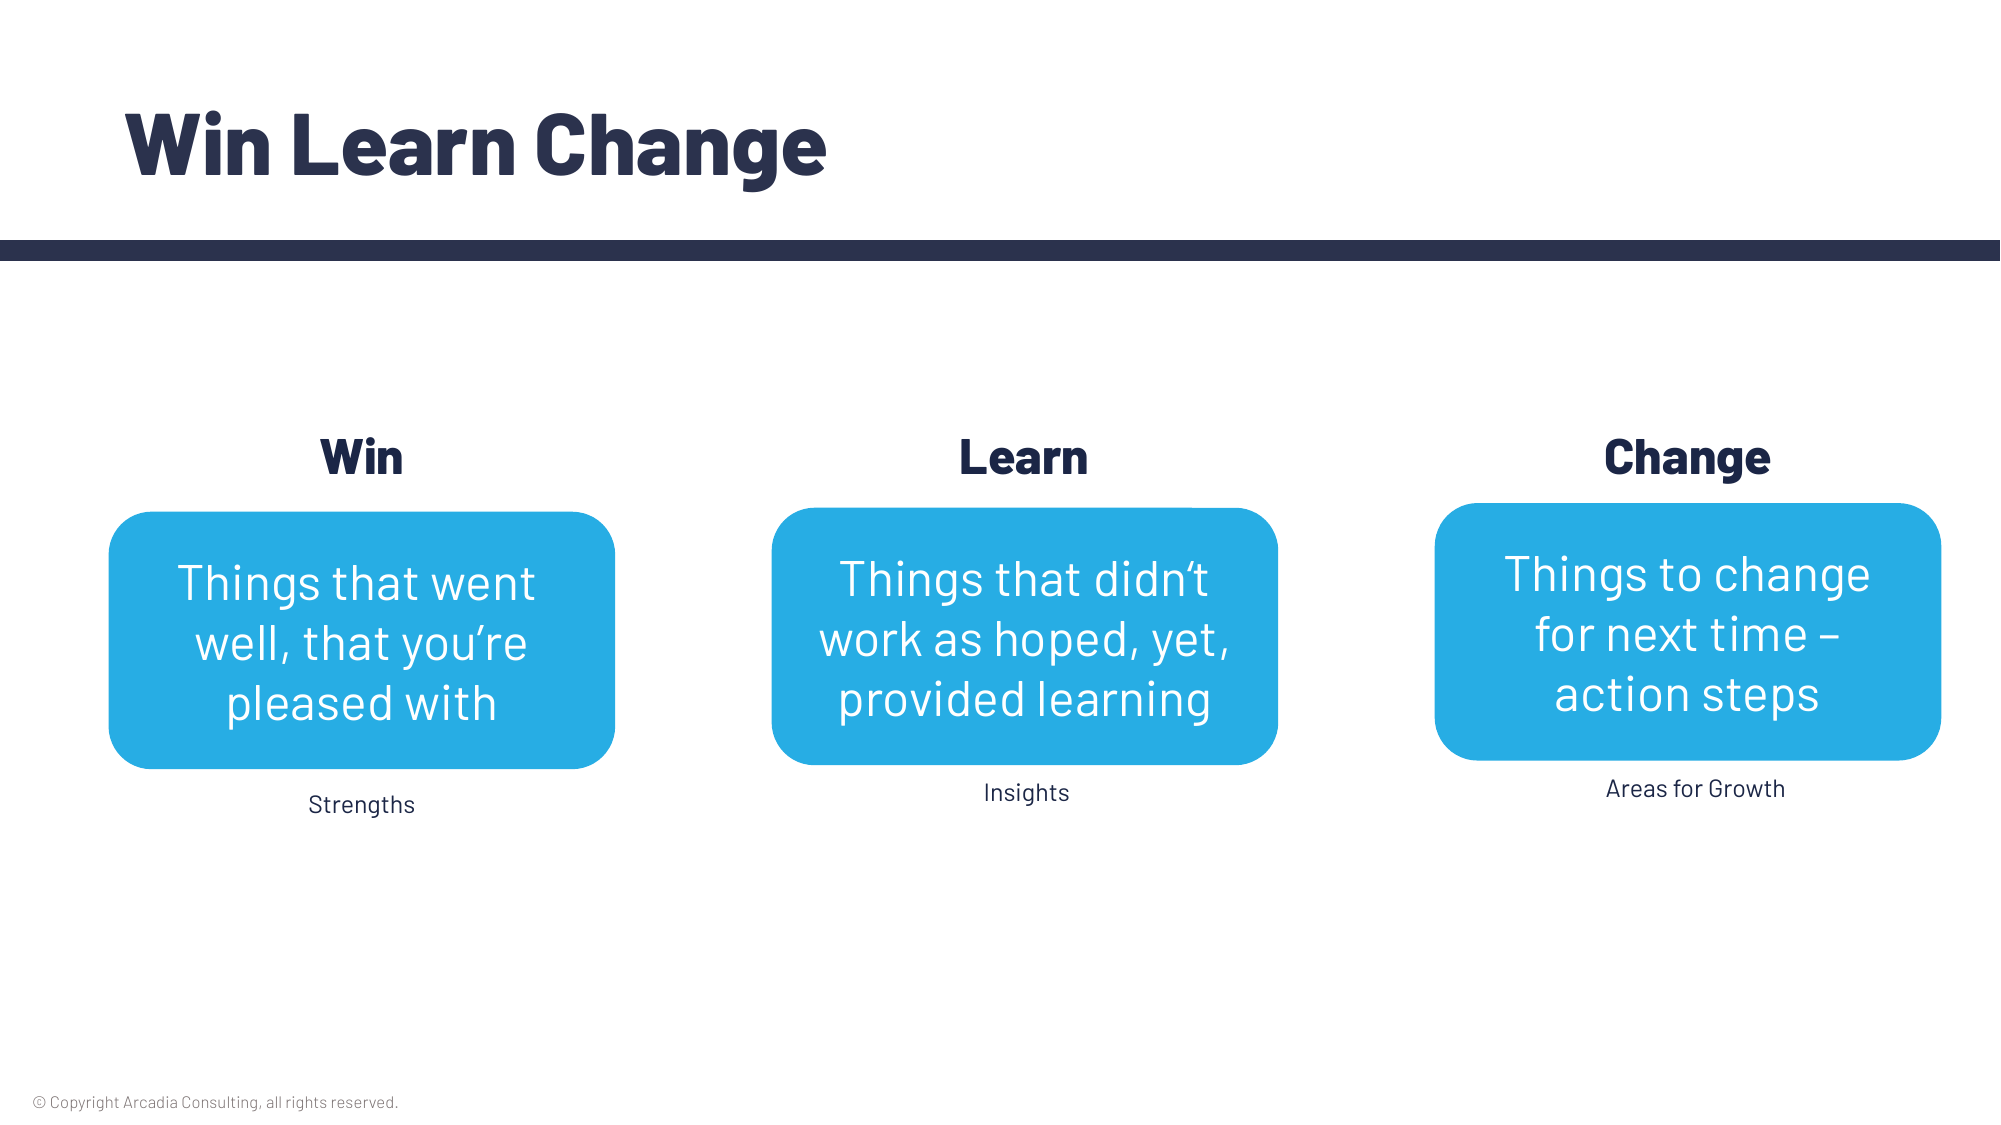

# Win Learn Change
Win
Learn
Change
Things to change
 for next time –
action steps
Things that didn‘t work as hoped, yet, provided learning
Things that went
well, that you’re pleased with
Areas for Growth
Insights
Strengths